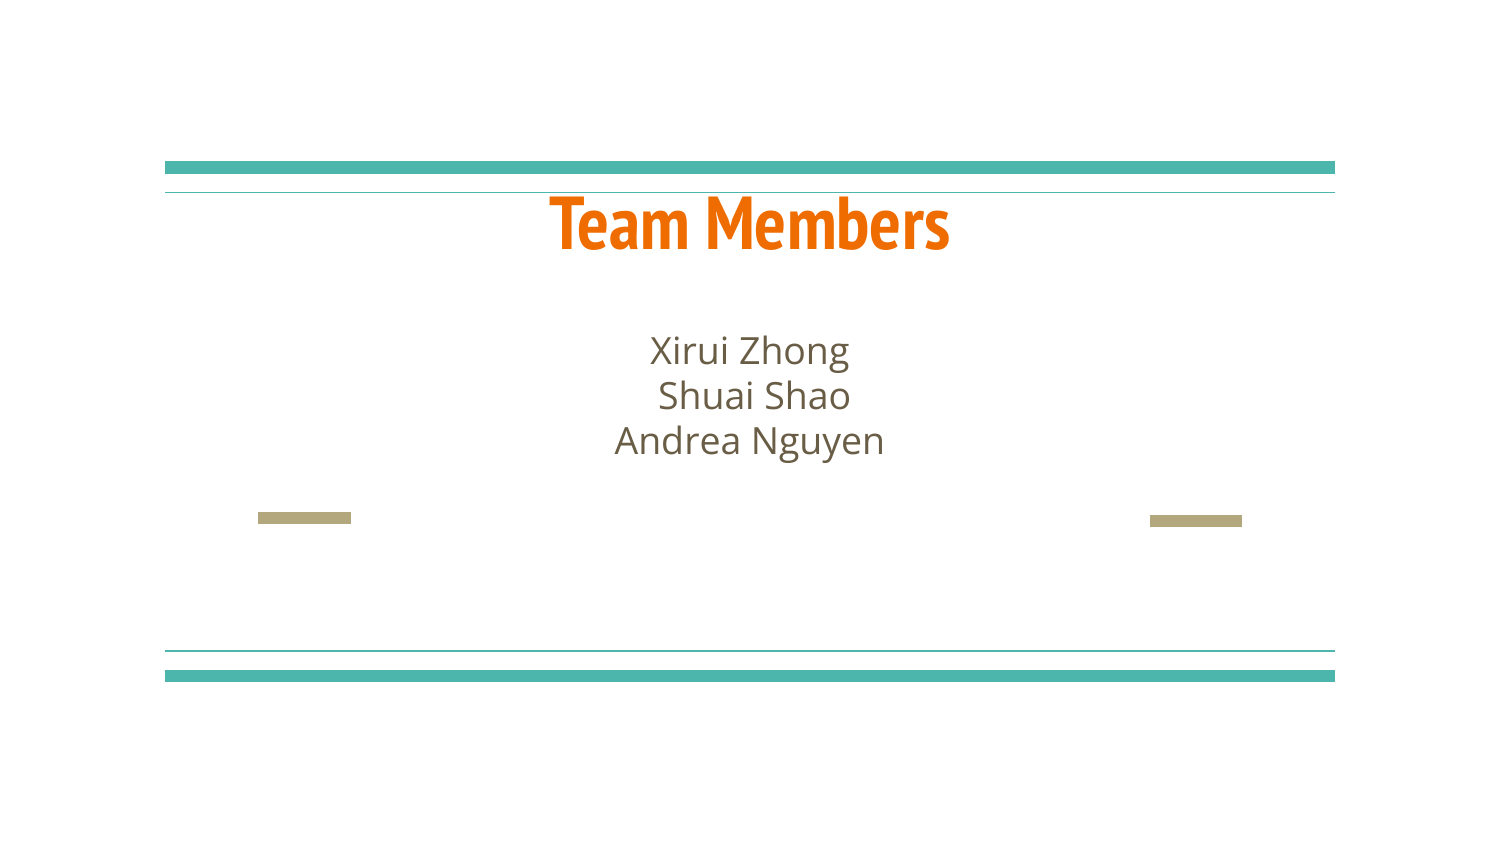

# Team Members
Xirui Zhong
 Shuai Shao
Andrea Nguyen